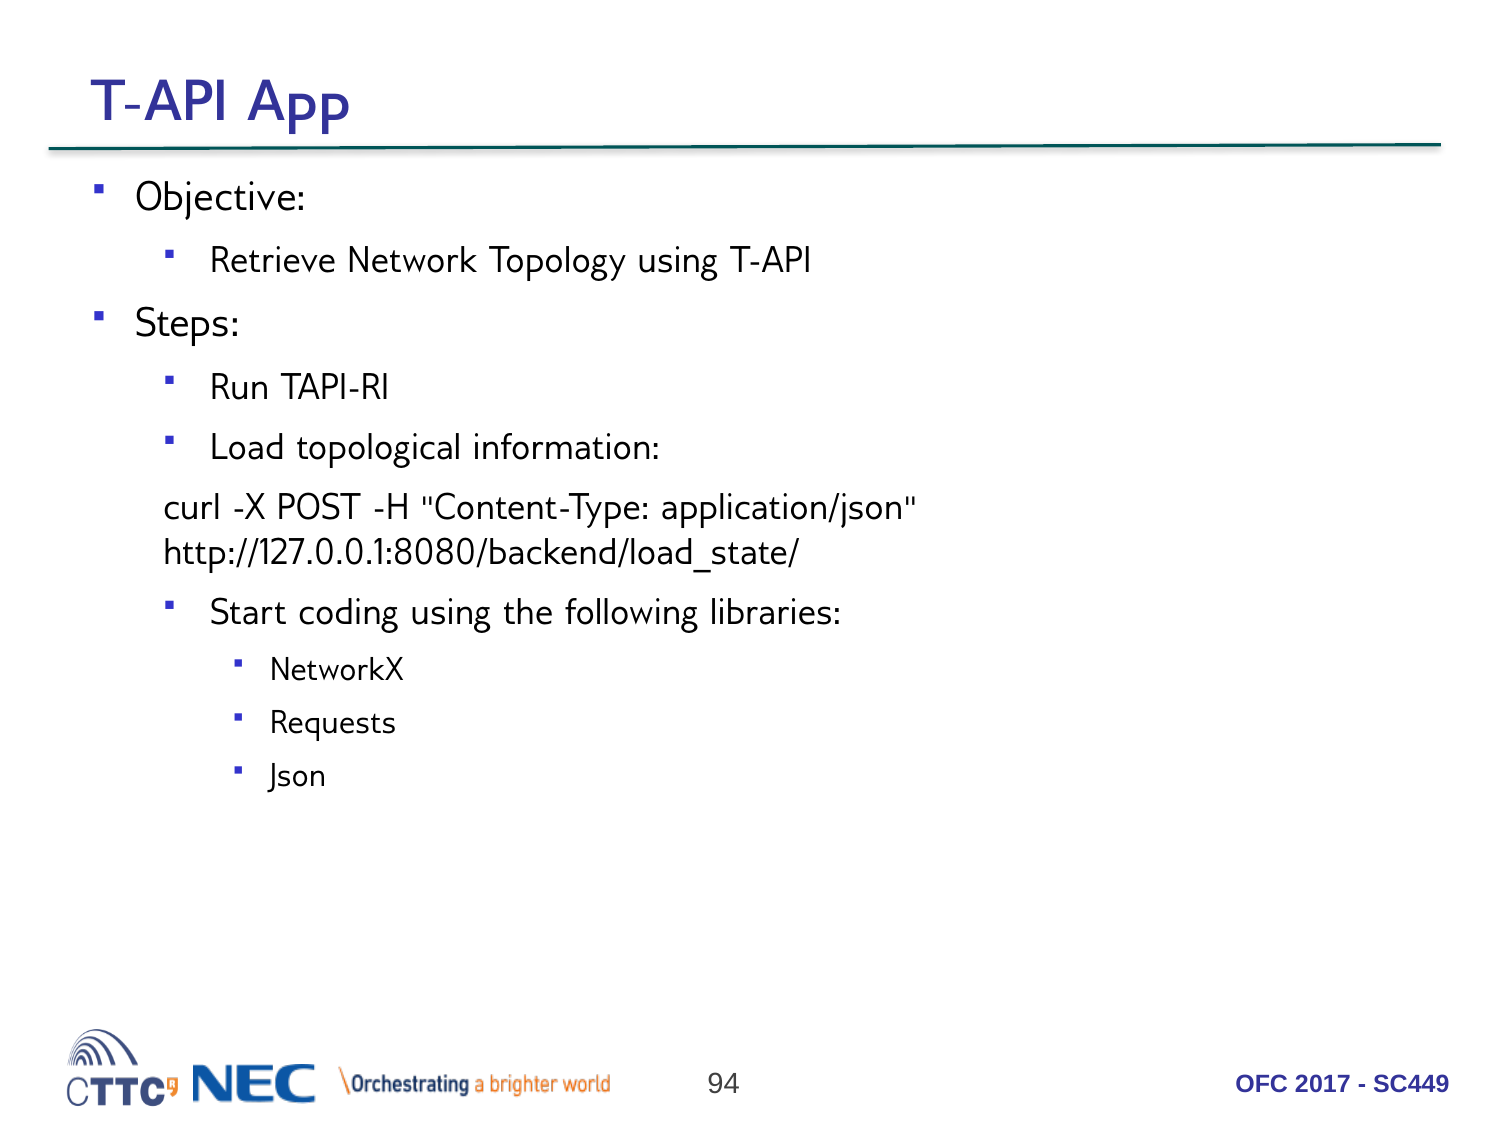

# T-API App
Objective:
Retrieve Network Topology using T-API
Steps:
Run TAPI-RI
Load topological information:
curl -X POST -H "Content-Type: application/json" http://127.0.0.1:8080/backend/load_state/
Start coding using the following libraries:
NetworkX
Requests
Json

94
OFC 2017 - SC449